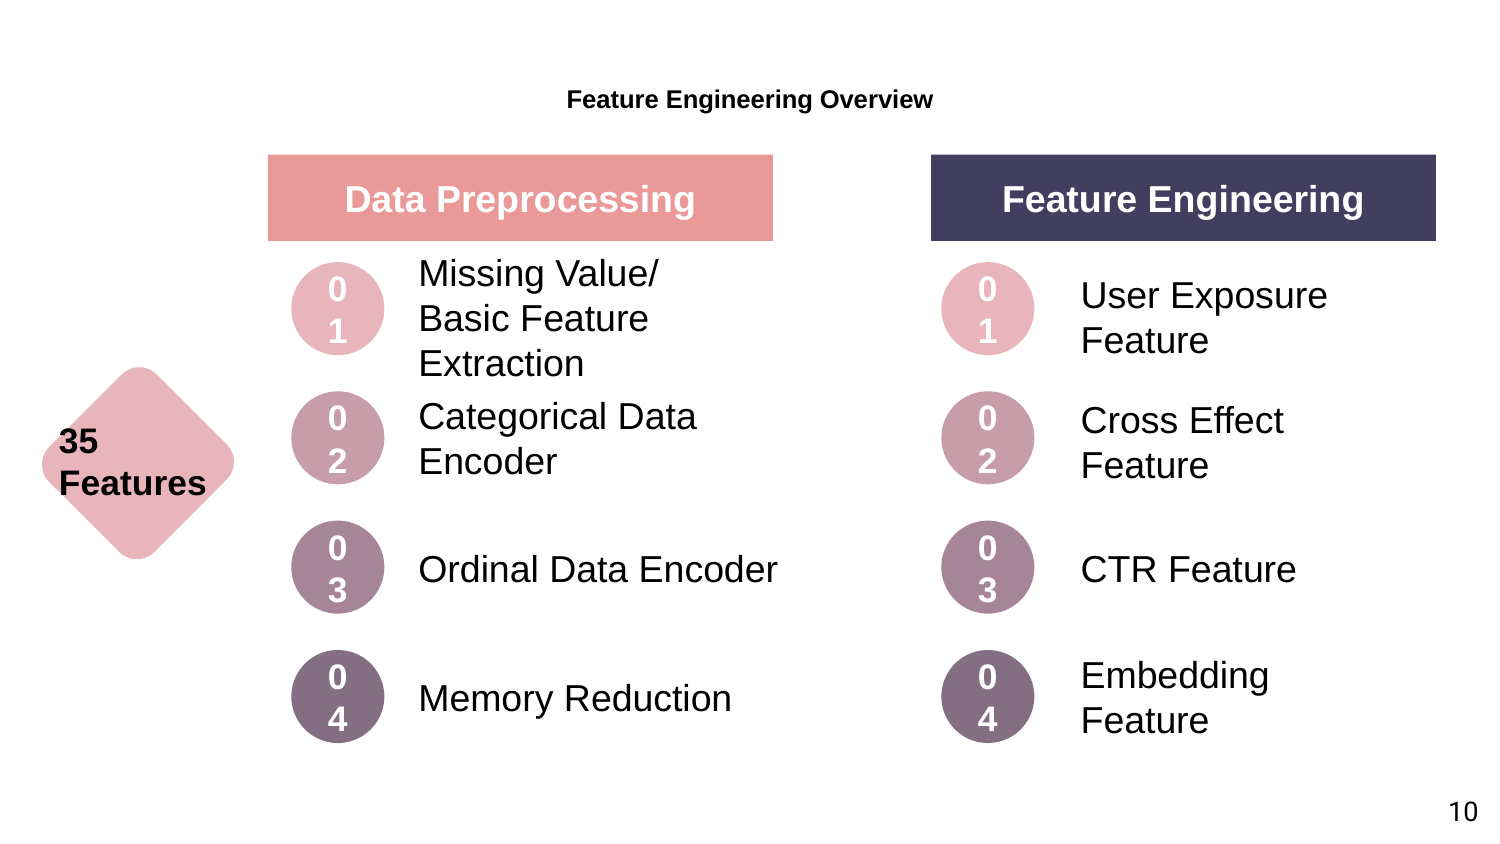

# Feature Engineering Overview
Data Preprocessing
Feature Engineering
01
01
User Exposure Feature
Missing Value/
Basic Feature Extraction

02
02
Categorical Data Encoder
Cross Effect Feature
35 Features
03
03
Ordinal Data Encoder
CTR Feature
04
04
Memory Reduction
Embedding Feature
10